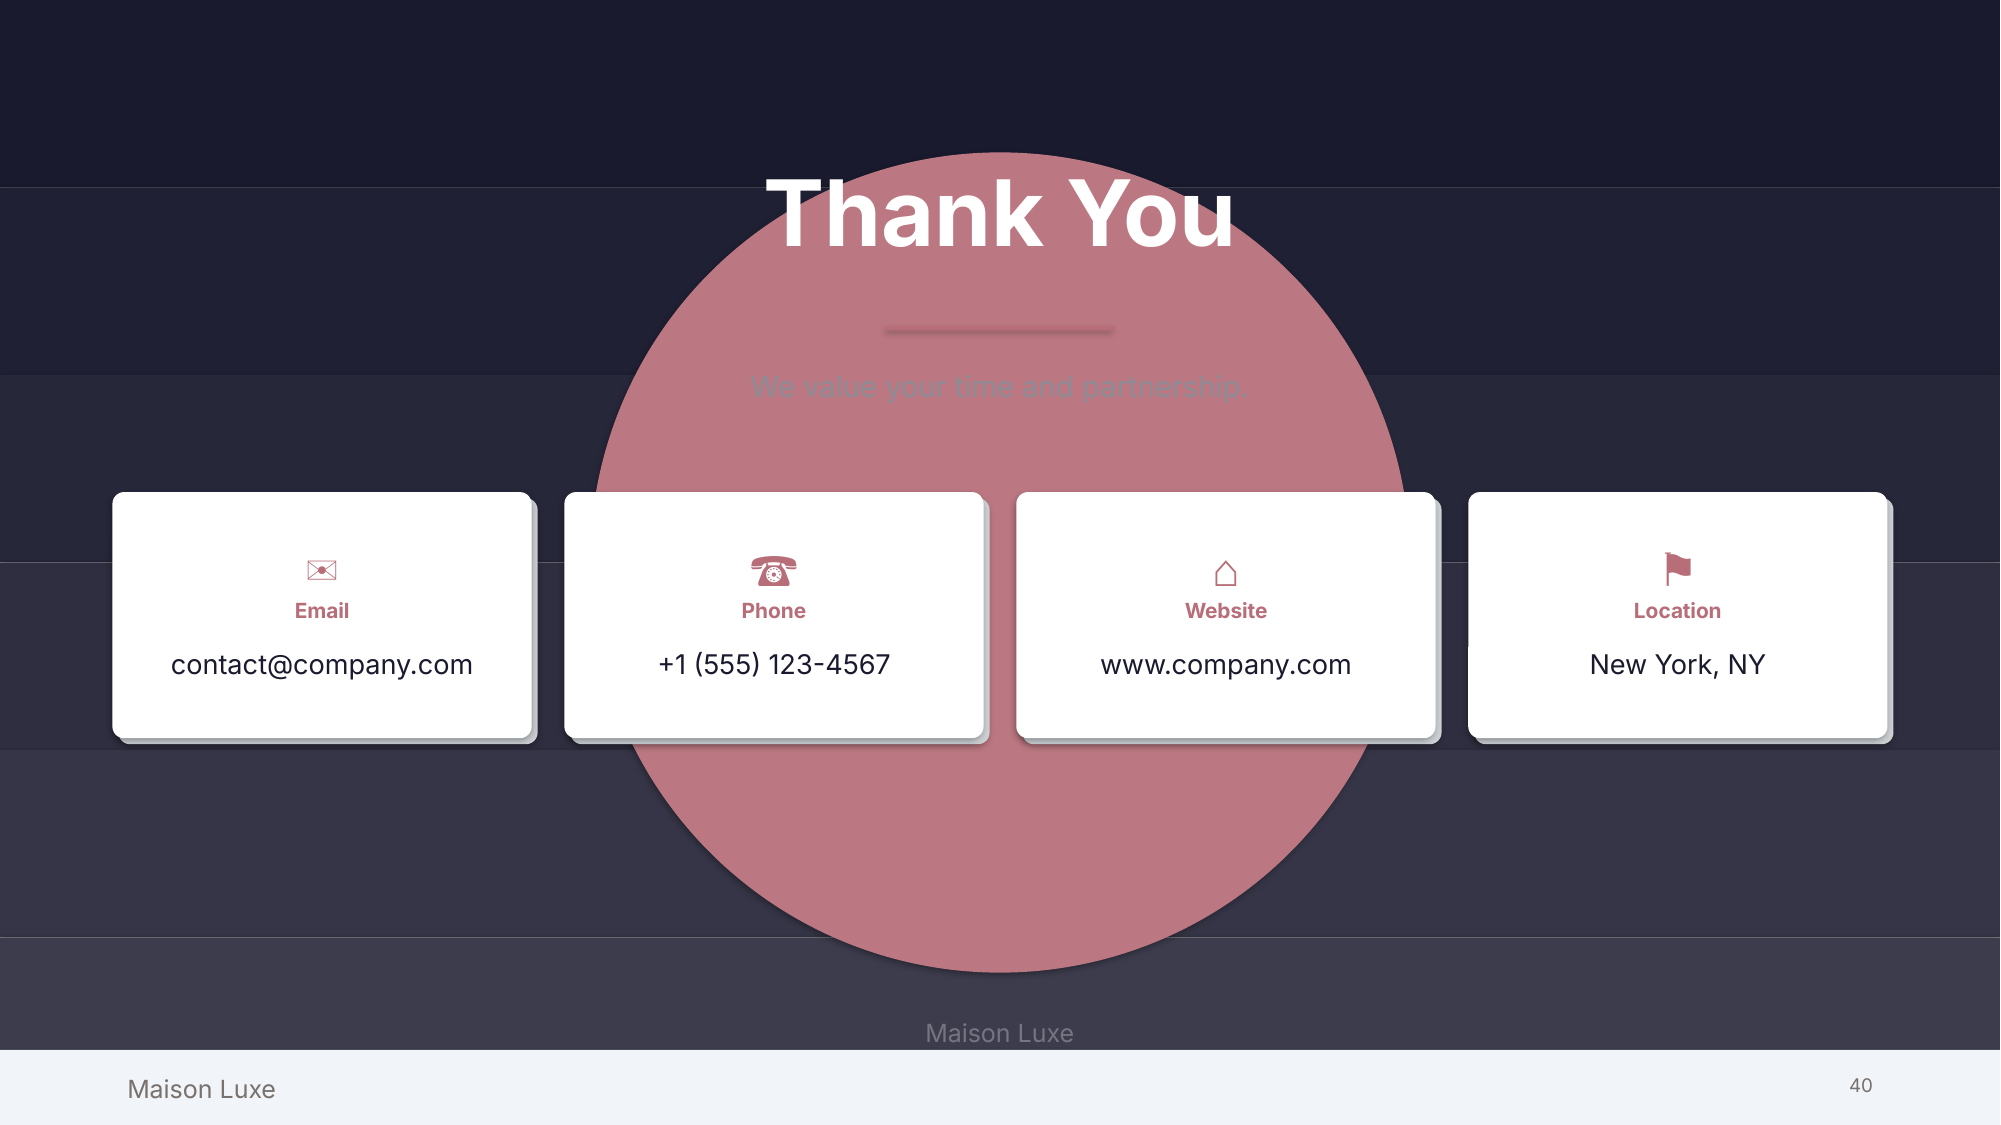

Thank You

We value your time and partnership.

✉
☎
⌂
⚑

Email
Phone
Website
Location
contact@company.com
+1 (555) 123-4567
www.company.com
New York, NY

Maison Luxe

Maison Luxe
40